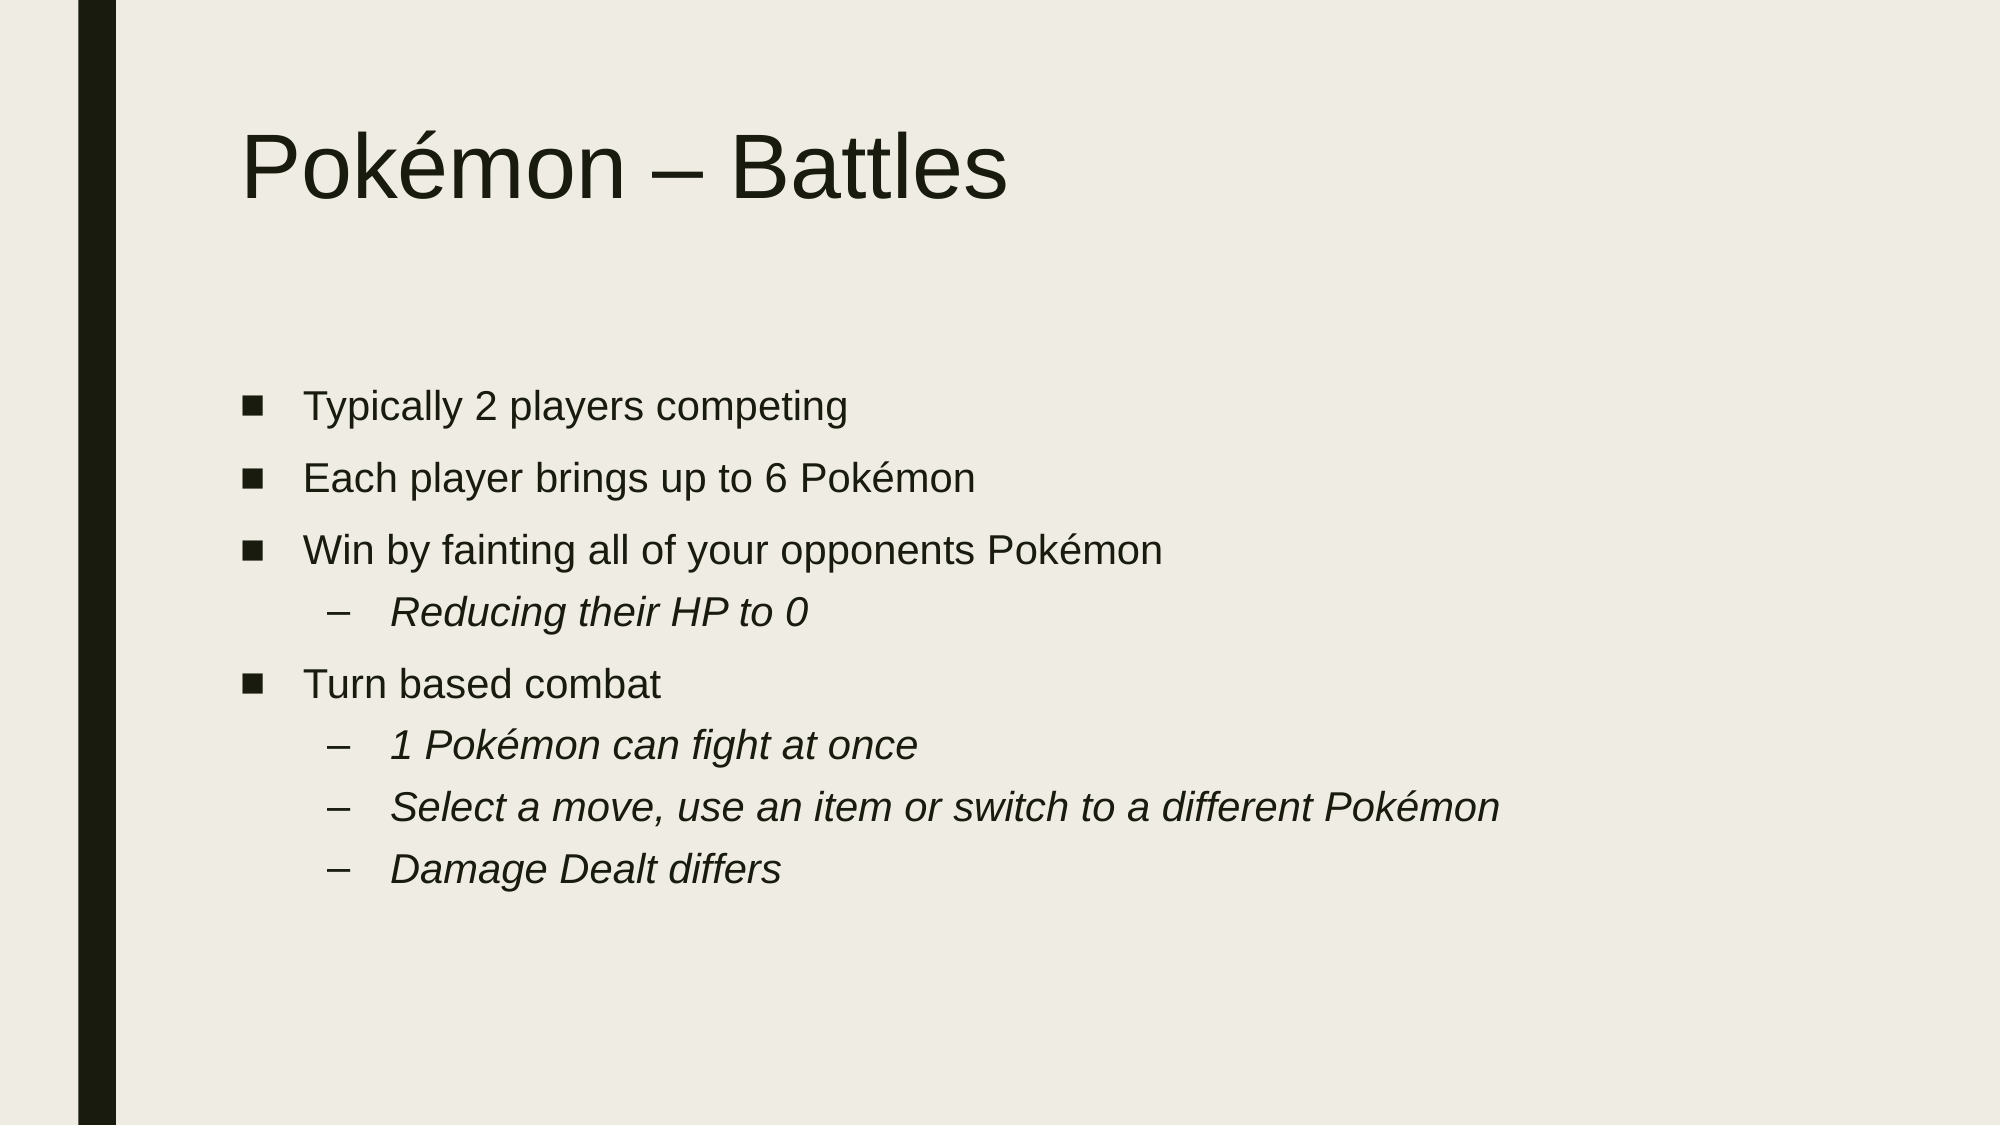

# Pokémon – Battles
Typically 2 players competing
Each player brings up to 6 Pokémon
Win by fainting all of your opponents Pokémon
Reducing their HP to 0
Turn based combat
1 Pokémon can fight at once
Select a move, use an item or switch to a different Pokémon
Damage Dealt differs